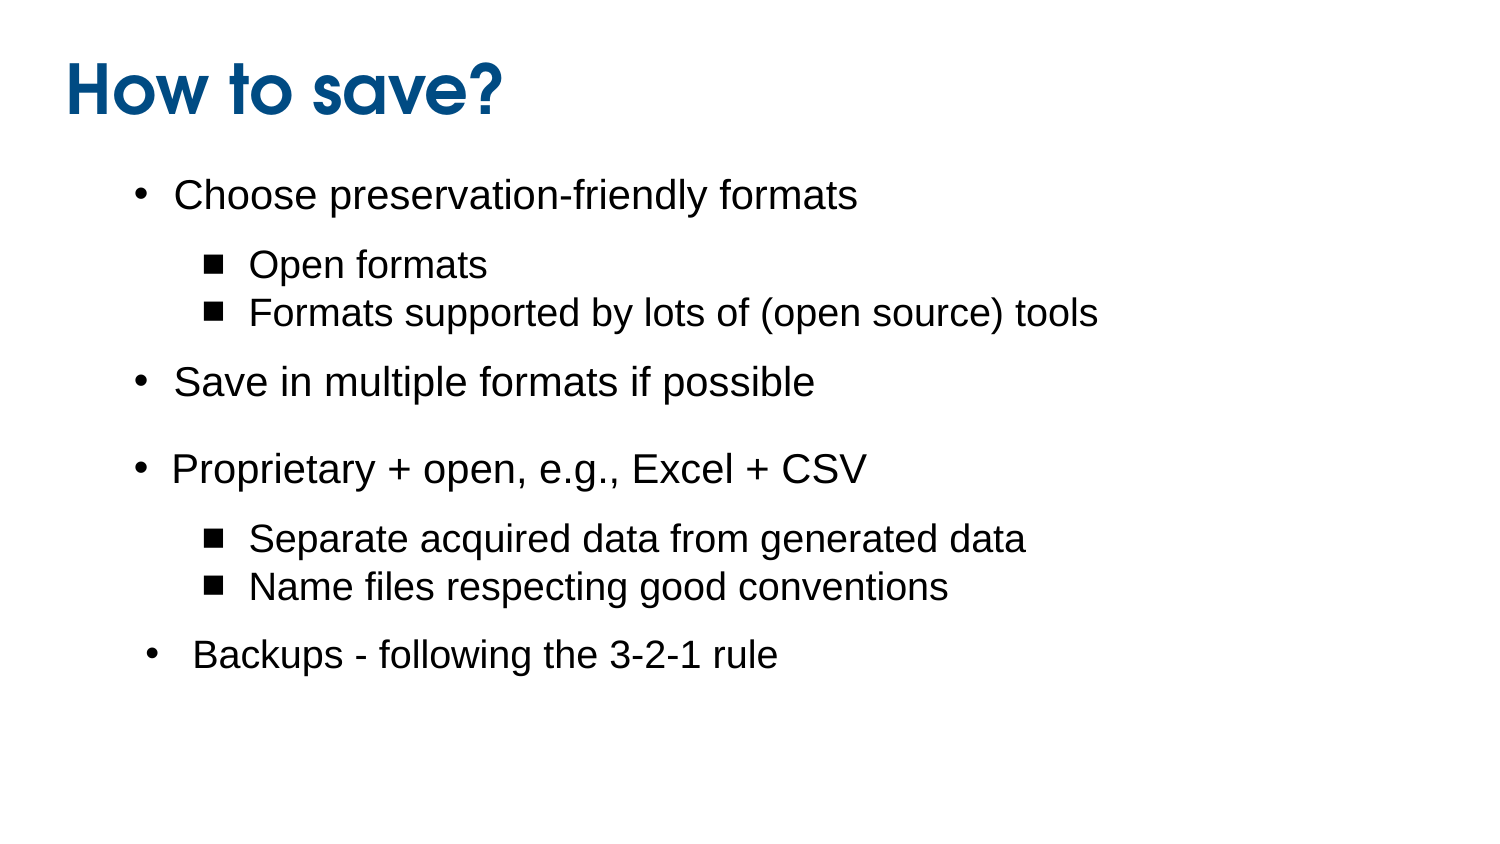

How to save?
Choose preservation-friendly formats
Open formats
Formats supported by lots of (open source) tools
Save in multiple formats if possible
Proprietary + open, e.g., Excel + CSV
Separate acquired data from generated data
Name files respecting good conventions
Backups - following the 3-2-1 rule